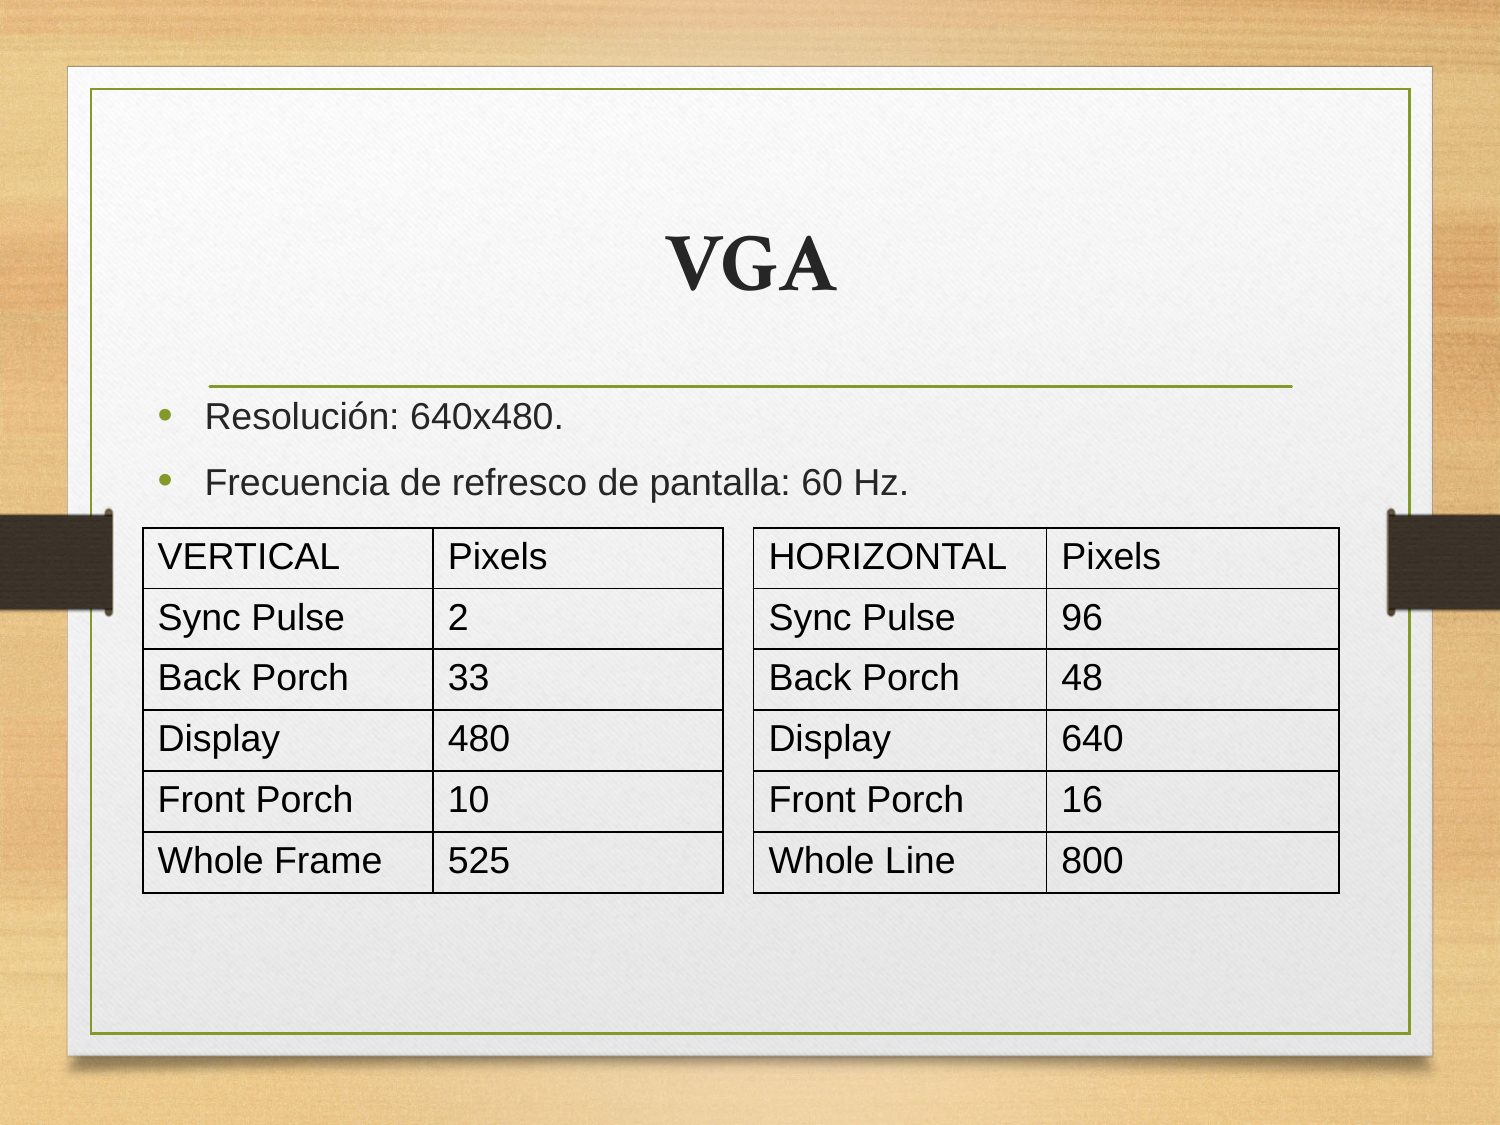

# VGA
Resolución: 640x480.
Frecuencia de refresco de pantalla: 60 Hz.

| VERTICAL | Pixels |
| --- | --- |
| Sync Pulse | 2 |
| Back Porch | 33 |
| Display | 480 |
| Front Porch | 10 |
| Whole Frame | 525 |
| HORIZONTAL | Pixels |
| --- | --- |
| Sync Pulse | 96 |
| Back Porch | 48 |
| Display | 640 |
| Front Porch | 16 |
| Whole Line | 800 |